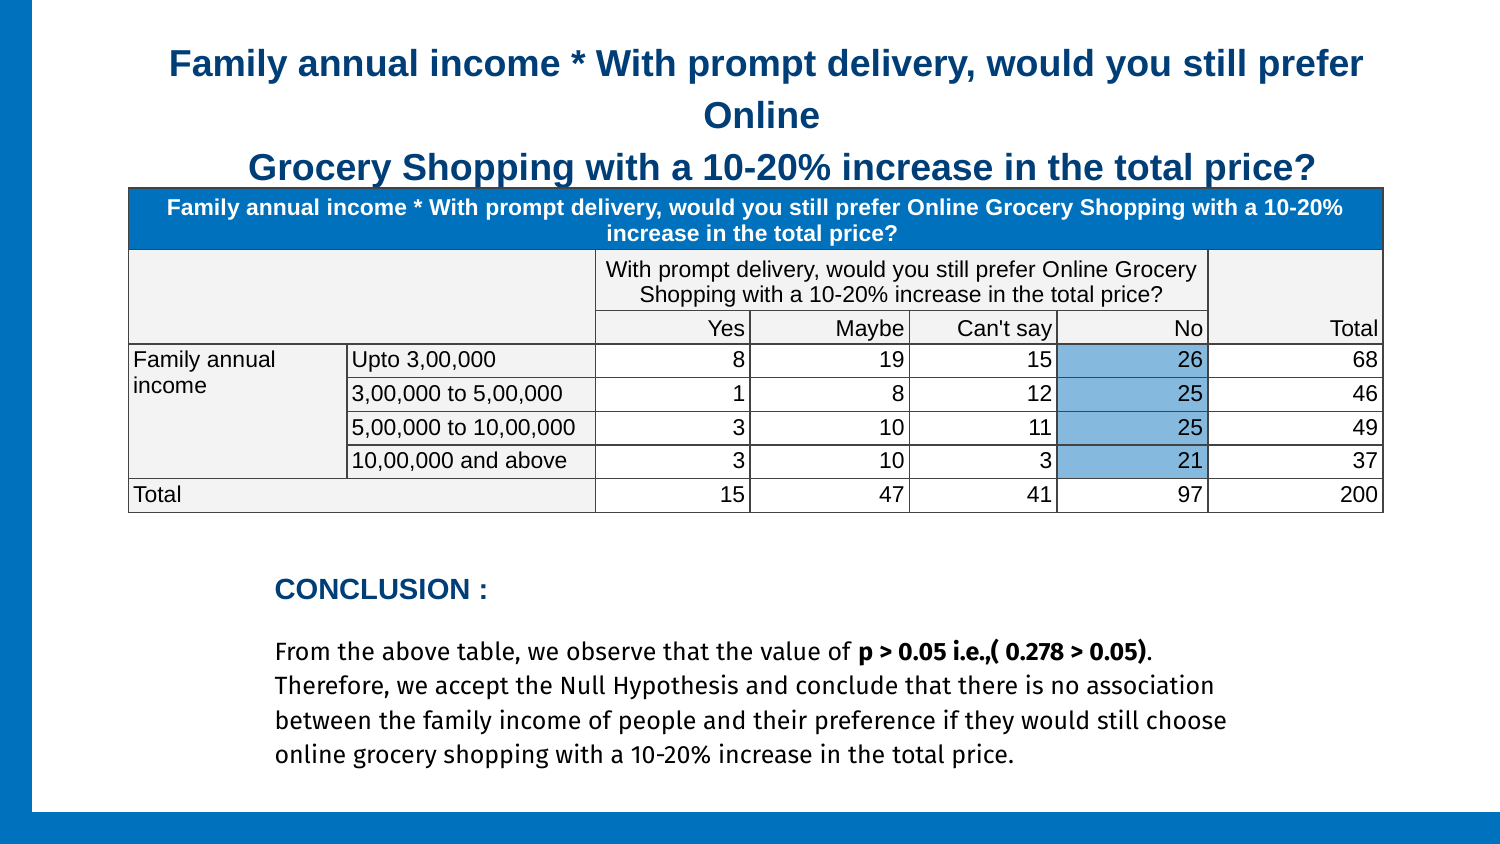

# Family annual income * With prompt delivery, would you still prefer Online
    Grocery Shopping with a 10-20% increase in the total price?

| Family annual income \* With prompt delivery, would you still prefer Online Grocery Shopping with a 10-20% increase in the total price? |  |  |  |  |  |  |
| --- | --- | --- | --- | --- | --- | --- |
|  |  | With prompt delivery, would you still prefer Online Grocery Shopping with a 10-20% increase in the total price? |  |  |  | Total |
|  |  | Yes | Maybe | Can't say | No |  |
| Family annual income | Upto 3,00,000 | 8 | 19 | 15 | 26 | 68 |
|  | 3,00,000 to 5,00,000 | 1 | 8 | 12 | 25 | 46 |
|  | 5,00,000 to 10,00,000 | 3 | 10 | 11 | 25 | 49 |
|  | 10,00,000 and above | 3 | 10 | 3 | 21 | 37 |
| Total |  | 15 | 47 | 41 | 97 | 200 |
CONCLUSION :

From the above table, we observe that the value of p > 0.05 i.e.,( 0.278 > 0.05). Therefore, we accept the Null Hypothesis and conclude that there is no association between the family income of people and their preference if they would still choose online grocery shopping with a 10-20% increase in the total price.